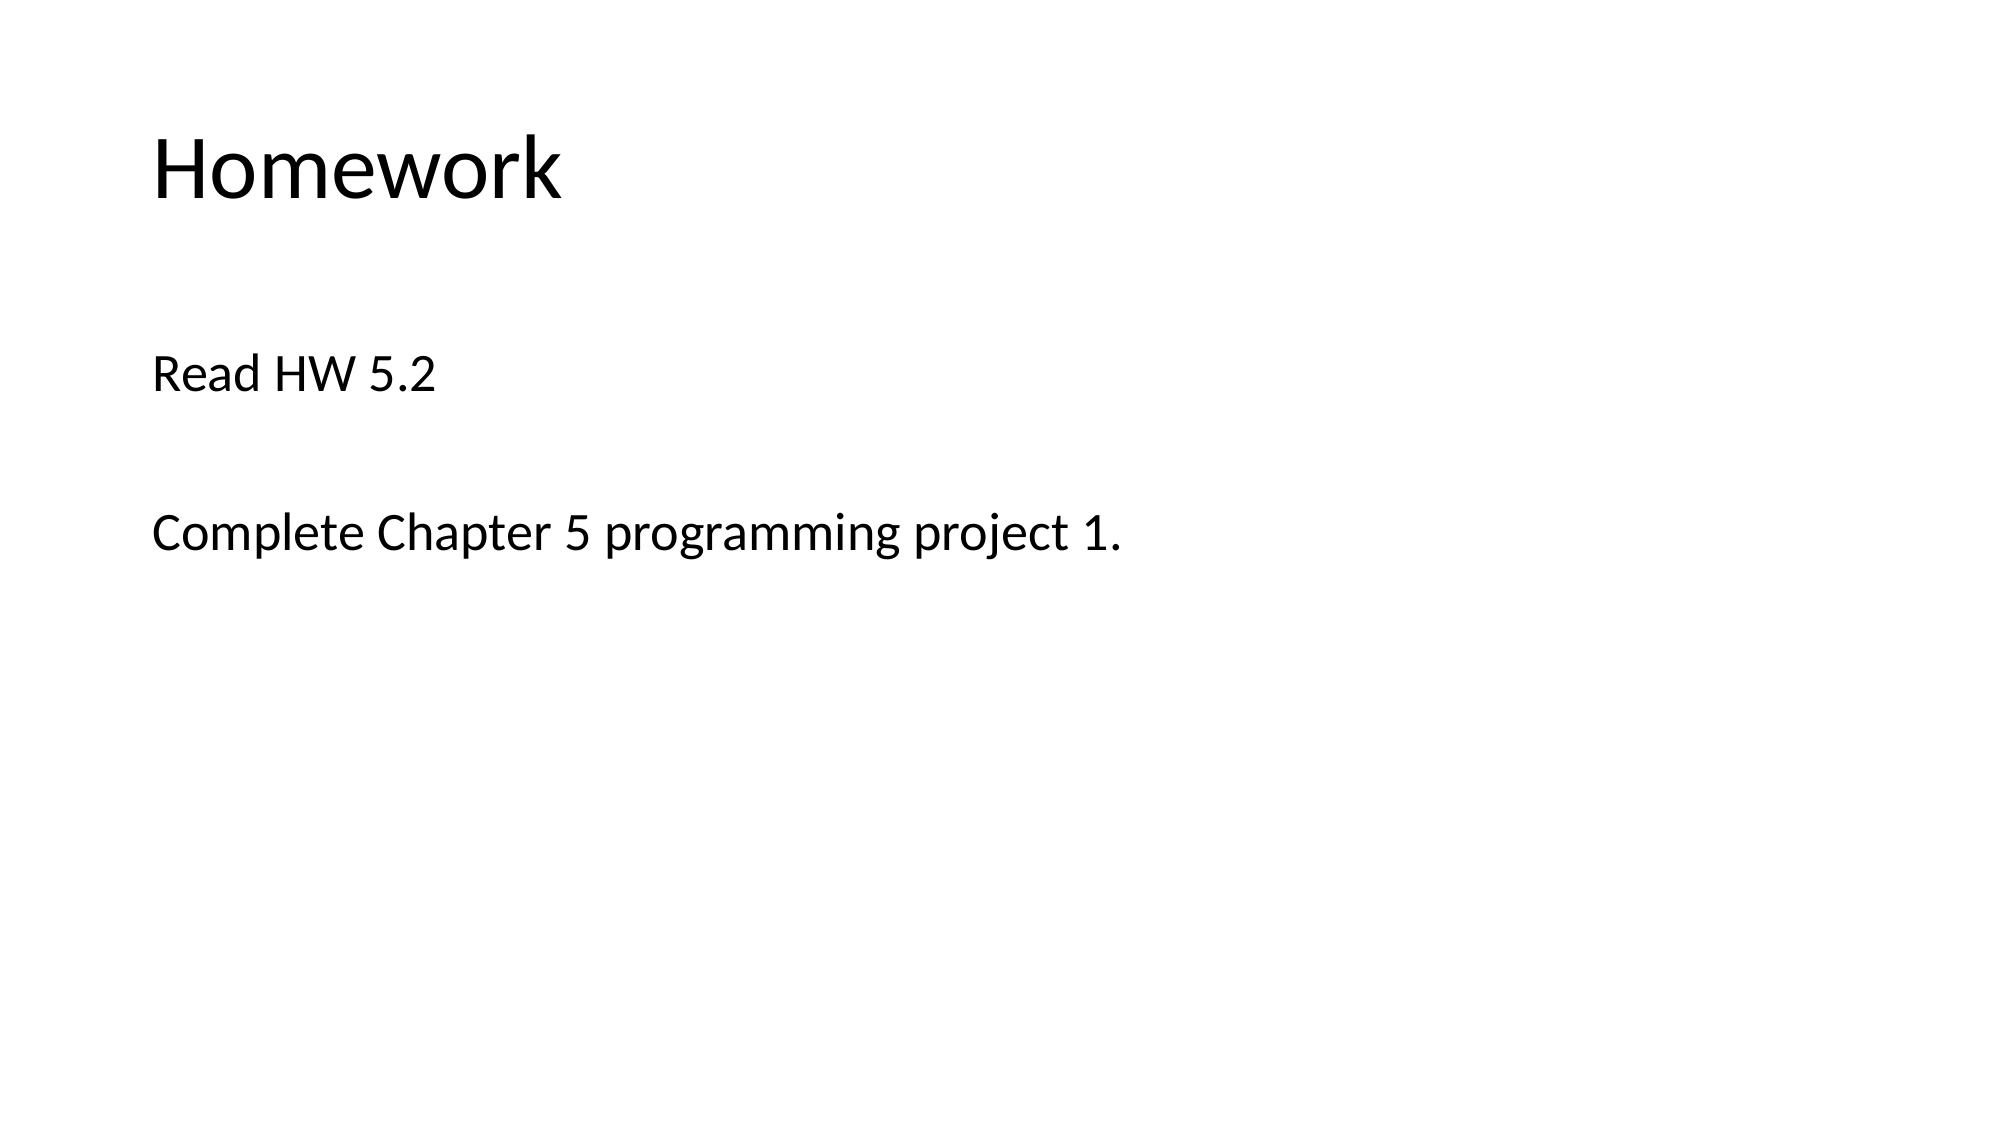

# Homework
Read HW 5.2

Complete Chapter 5 programming project 1.